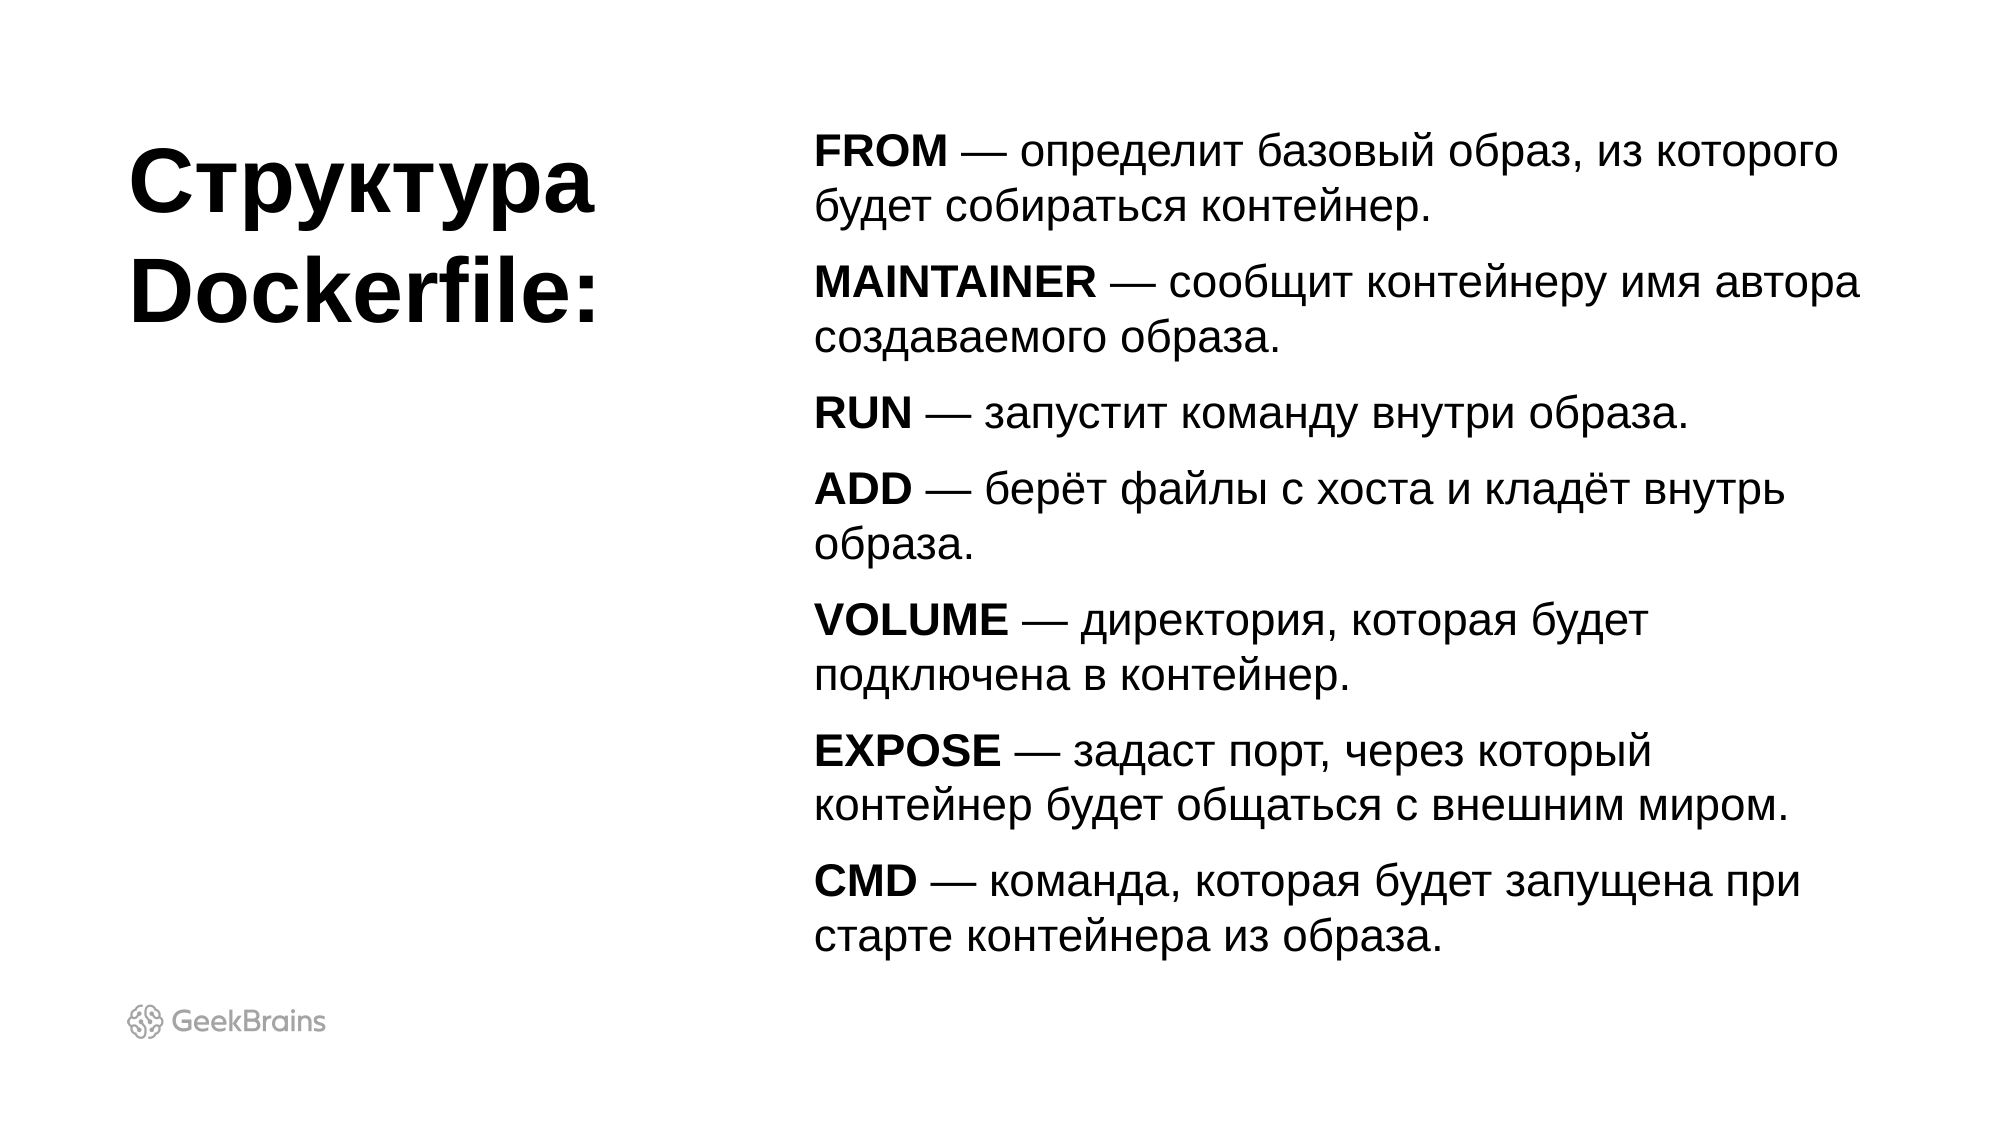

# Структура  Dockerfile:
FROM — определит базовый образ, из которого будет собираться контейнер.
MAINTAINER — сообщит контейнеру имя автора создаваемого образа.
RUN — запустит команду внутри образа.
ADD — берёт файлы с хоста и кладёт внутрь образа.
VOLUME — директория, которая будет подключена в контейнер.
EXPOSE — задаст порт, через который контейнер будет общаться с внешним миром.
CMD — команда, которая будет запущена при старте контейнера из образа.